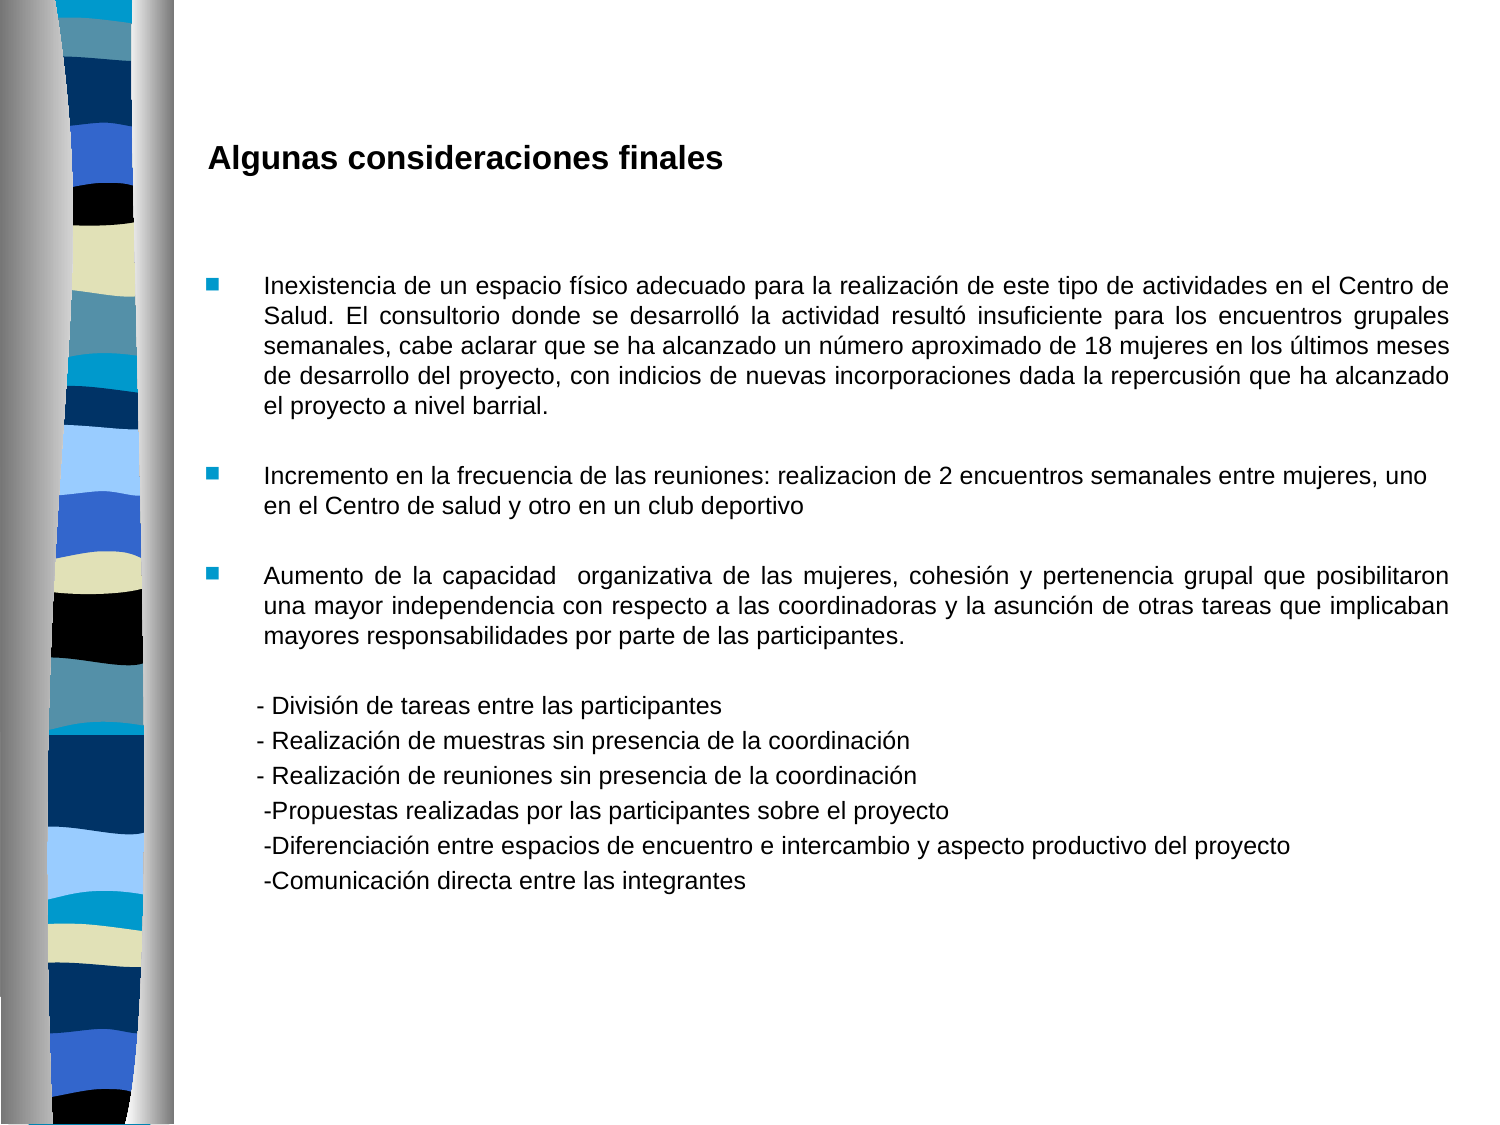

# Algunas consideraciones finales
Inexistencia de un espacio físico adecuado para la realización de este tipo de actividades en el Centro de Salud. El consultorio donde se desarrolló la actividad resultó insuficiente para los encuentros grupales semanales, cabe aclarar que se ha alcanzado un número aproximado de 18 mujeres en los últimos meses de desarrollo del proyecto, con indicios de nuevas incorporaciones dada la repercusión que ha alcanzado el proyecto a nivel barrial.

Incremento en la frecuencia de las reuniones: realizacion de 2 encuentros semanales entre mujeres, uno en el Centro de salud y otro en un club deportivo

Aumento de la capacidad  organizativa de las mujeres, cohesión y pertenencia grupal que posibilitaron una mayor independencia con respecto a las coordinadoras y la asunción de otras tareas que implicaban mayores responsabilidades por parte de las participantes.

       - División de tareas entre las participantes
       - Realización de muestras sin presencia de la coordinación
       - Realización de reuniones sin presencia de la coordinación
        -Propuestas realizadas por las participantes sobre el proyecto
        -Diferenciación entre espacios de encuentro e intercambio y aspecto productivo del proyecto
        -Comunicación directa entre las integrantes